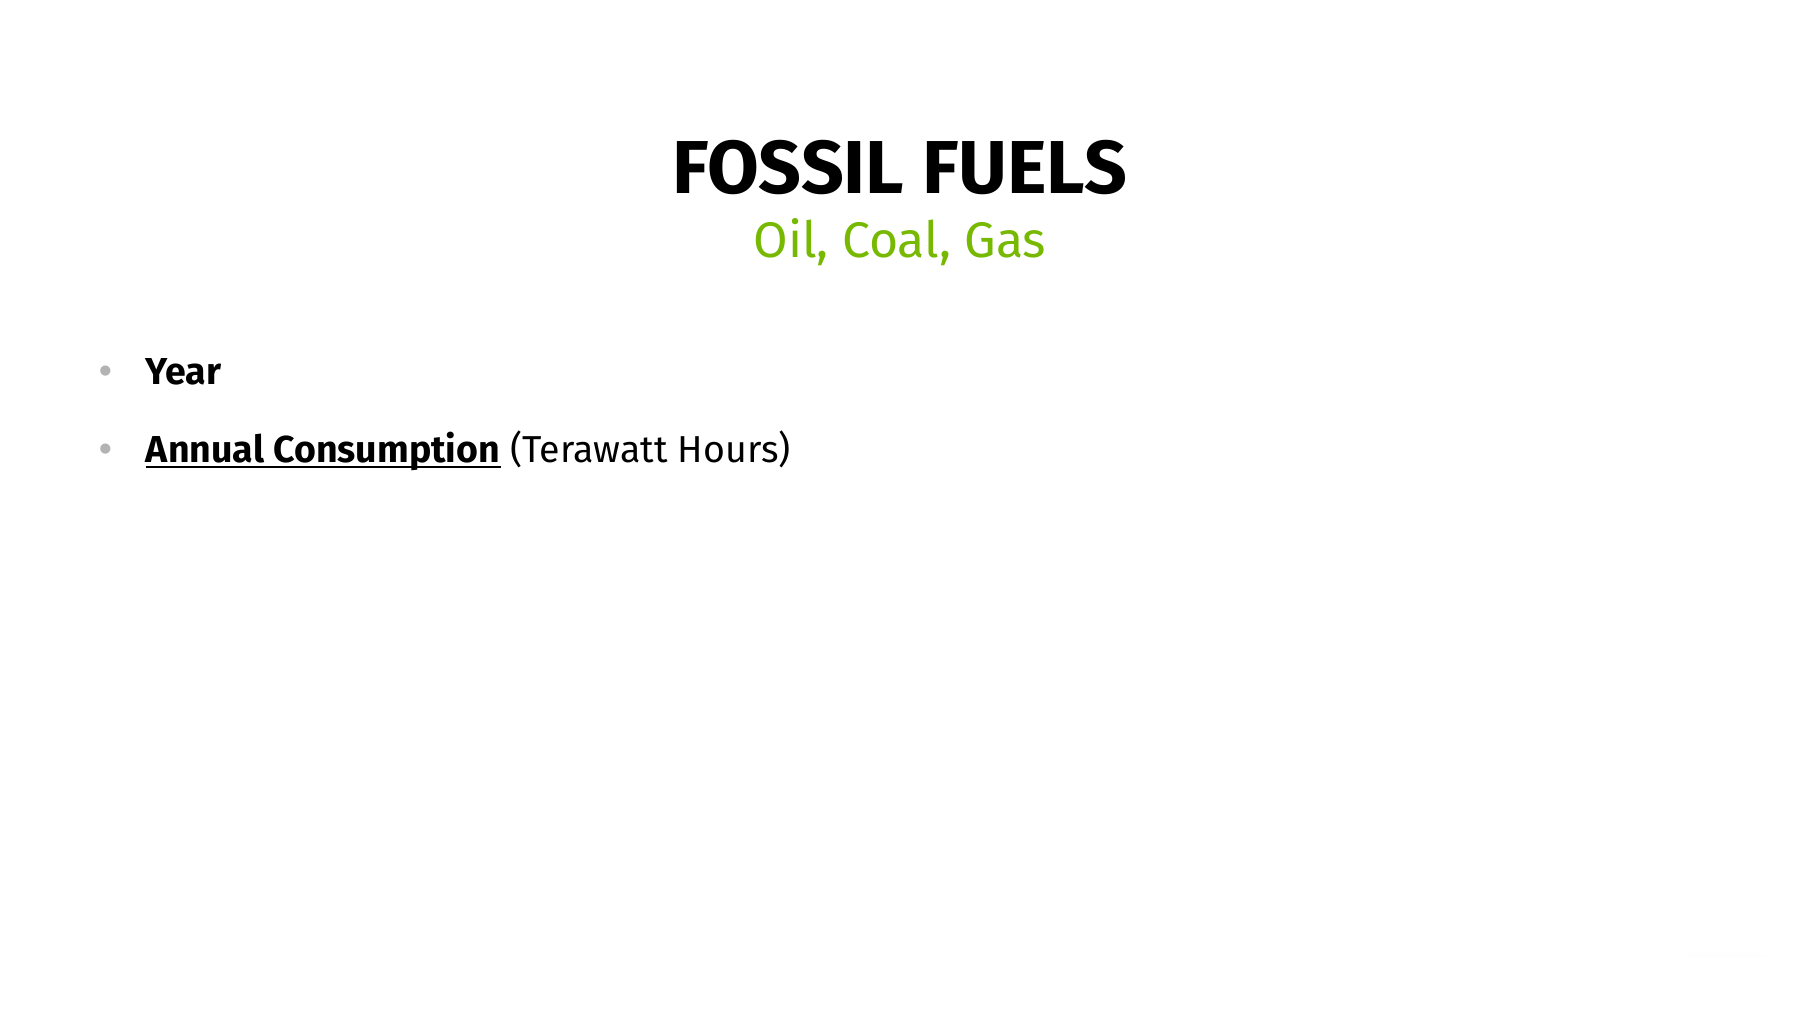

# Fossil Fuels
Oil, Coal, Gas
Year
Annual Consumption (Terawatt Hours)